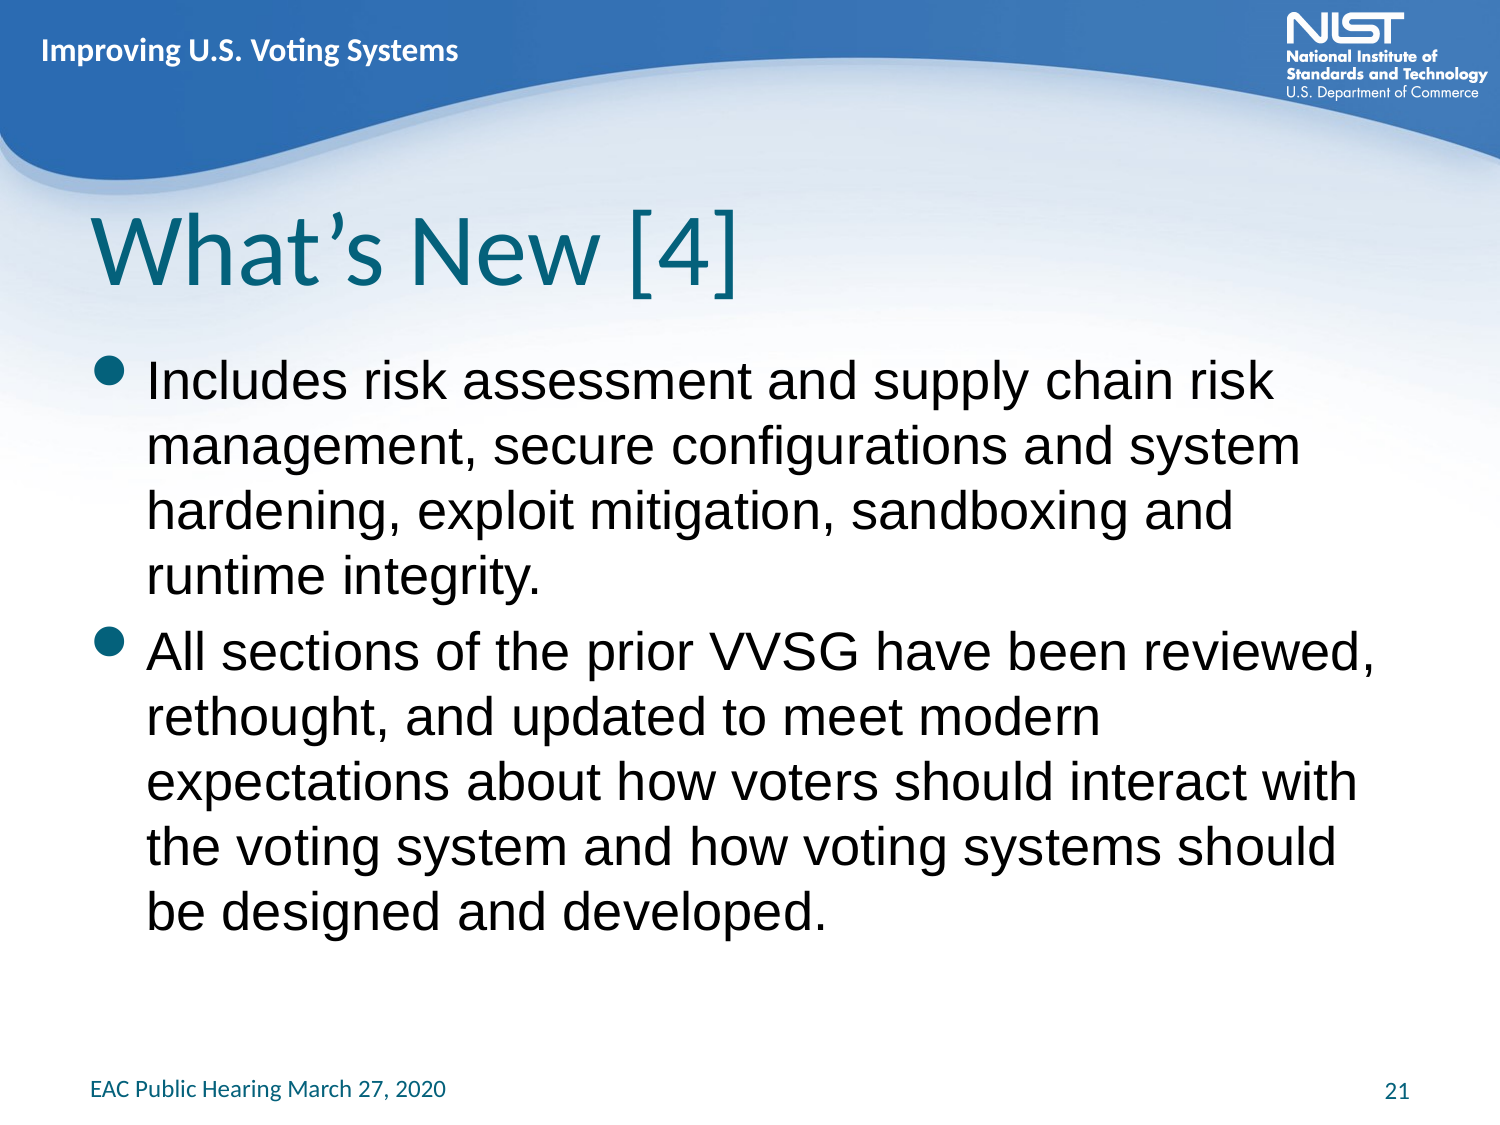

Improving U.S. Voting Systems
# What’s New [4]
Includes risk assessment and supply chain risk management, secure configurations and system hardening, exploit mitigation, sandboxing and runtime integrity.
All sections of the prior VVSG have been reviewed, rethought, and updated to meet modern expectations about how voters should interact with the voting system and how voting systems should be designed and developed.
EAC Public Hearing March 27, 2020
21